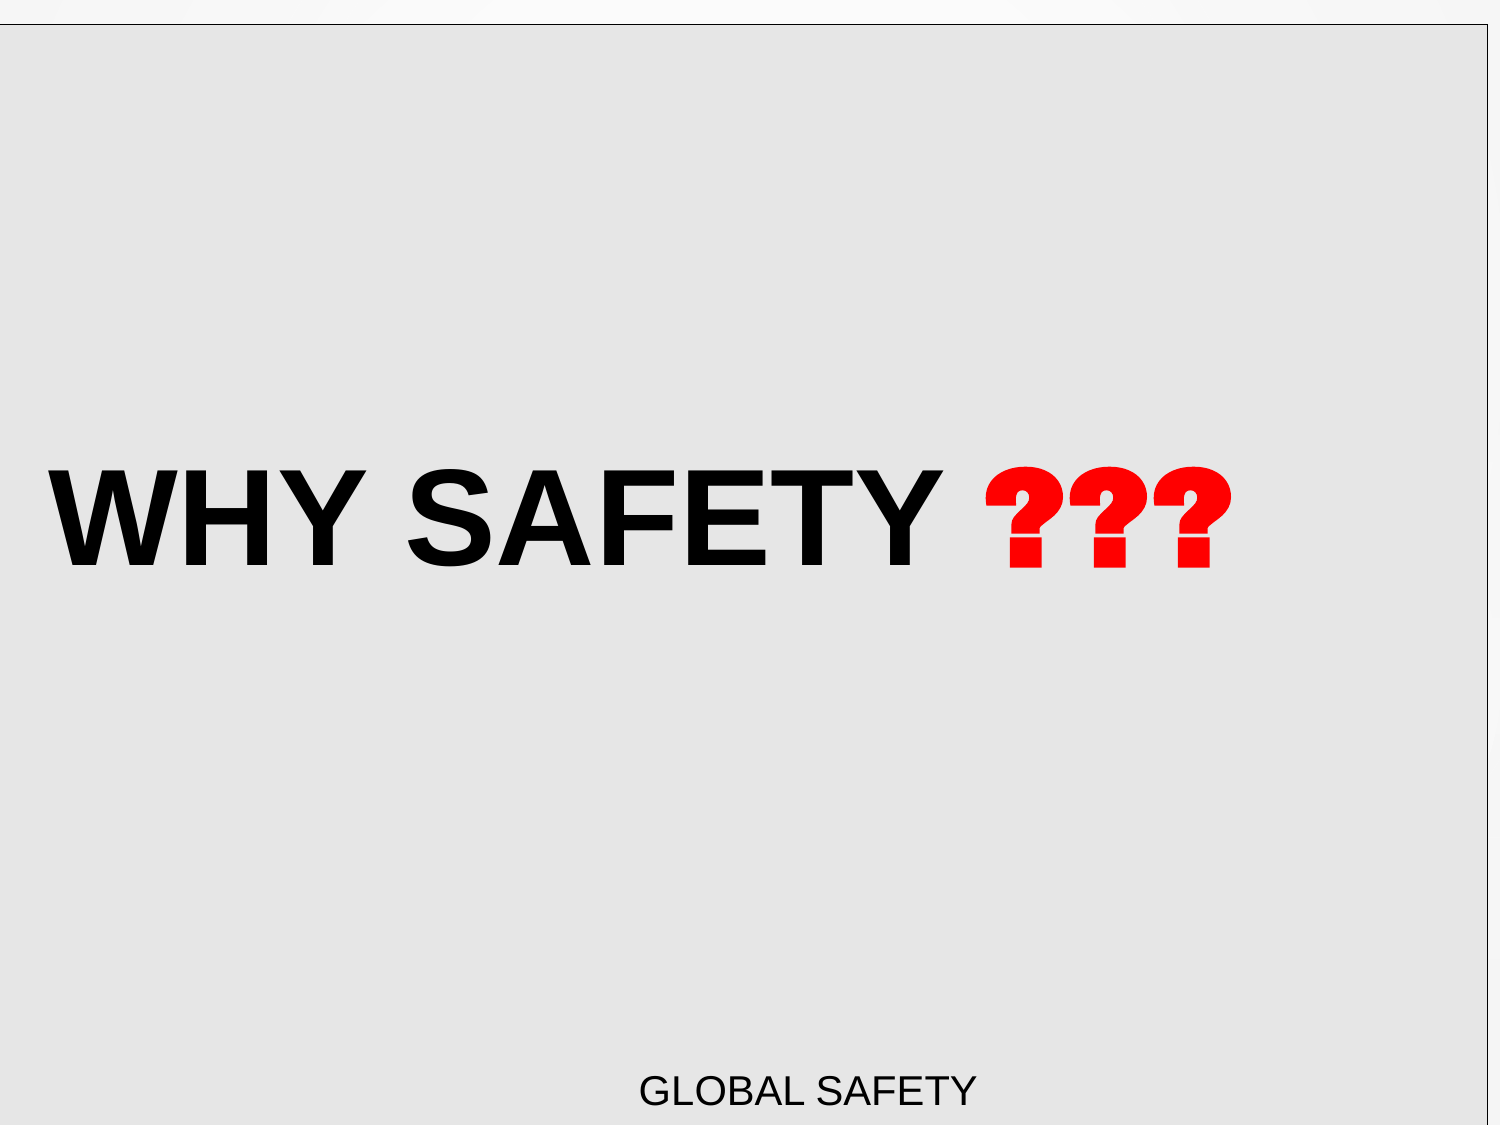

# WHY SAFETY ???
GLOBAL SAFETY STUDIES